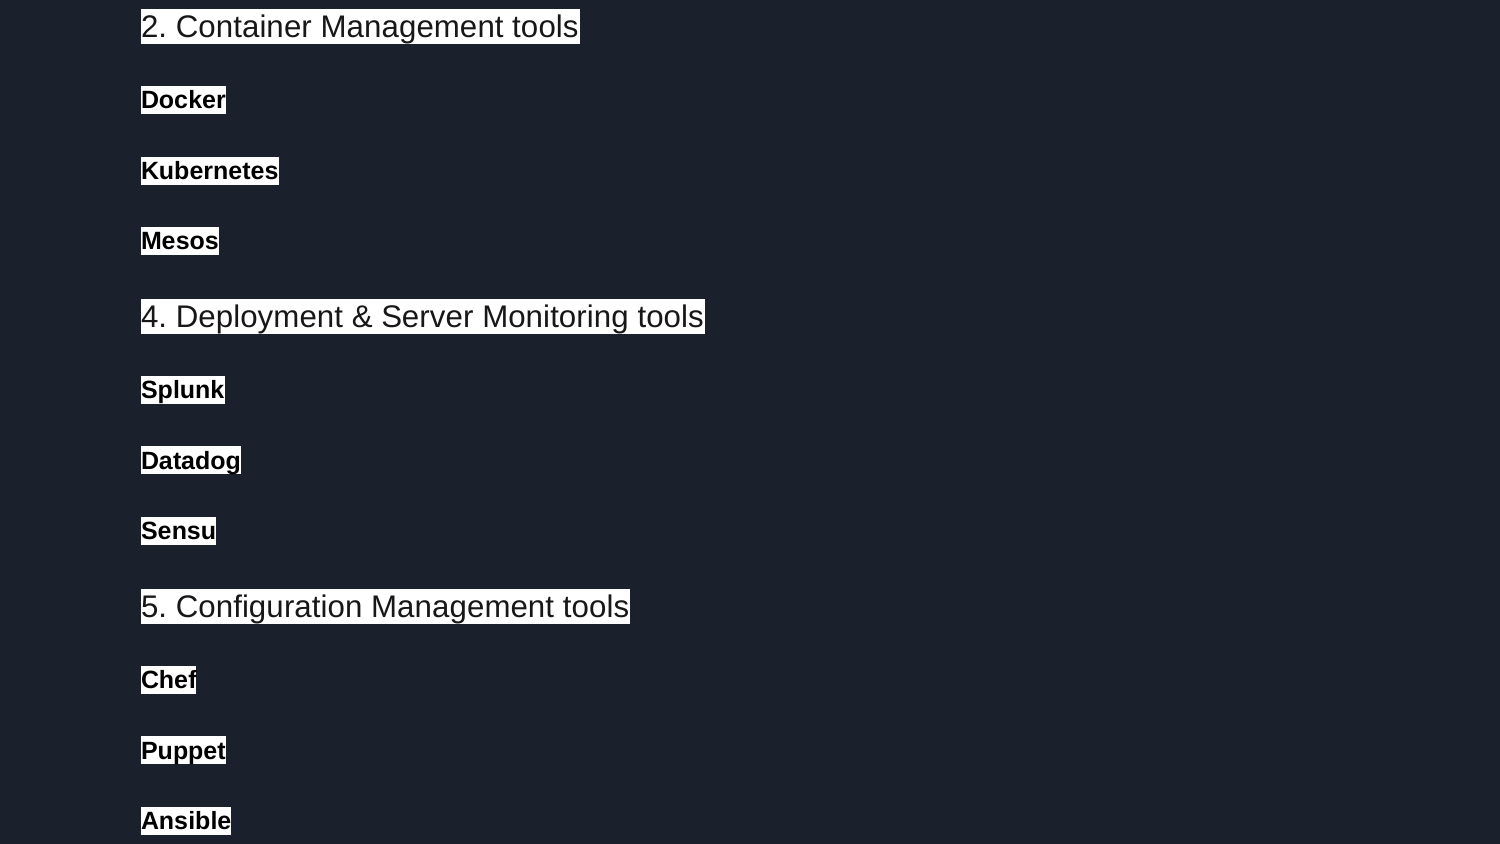

2. Container Management tools
Docker
Kubernetes
Mesos
4. Deployment & Server Monitoring tools
Splunk
Datadog
Sensu
5. Configuration Management tools
Chef
Puppet
Ansible